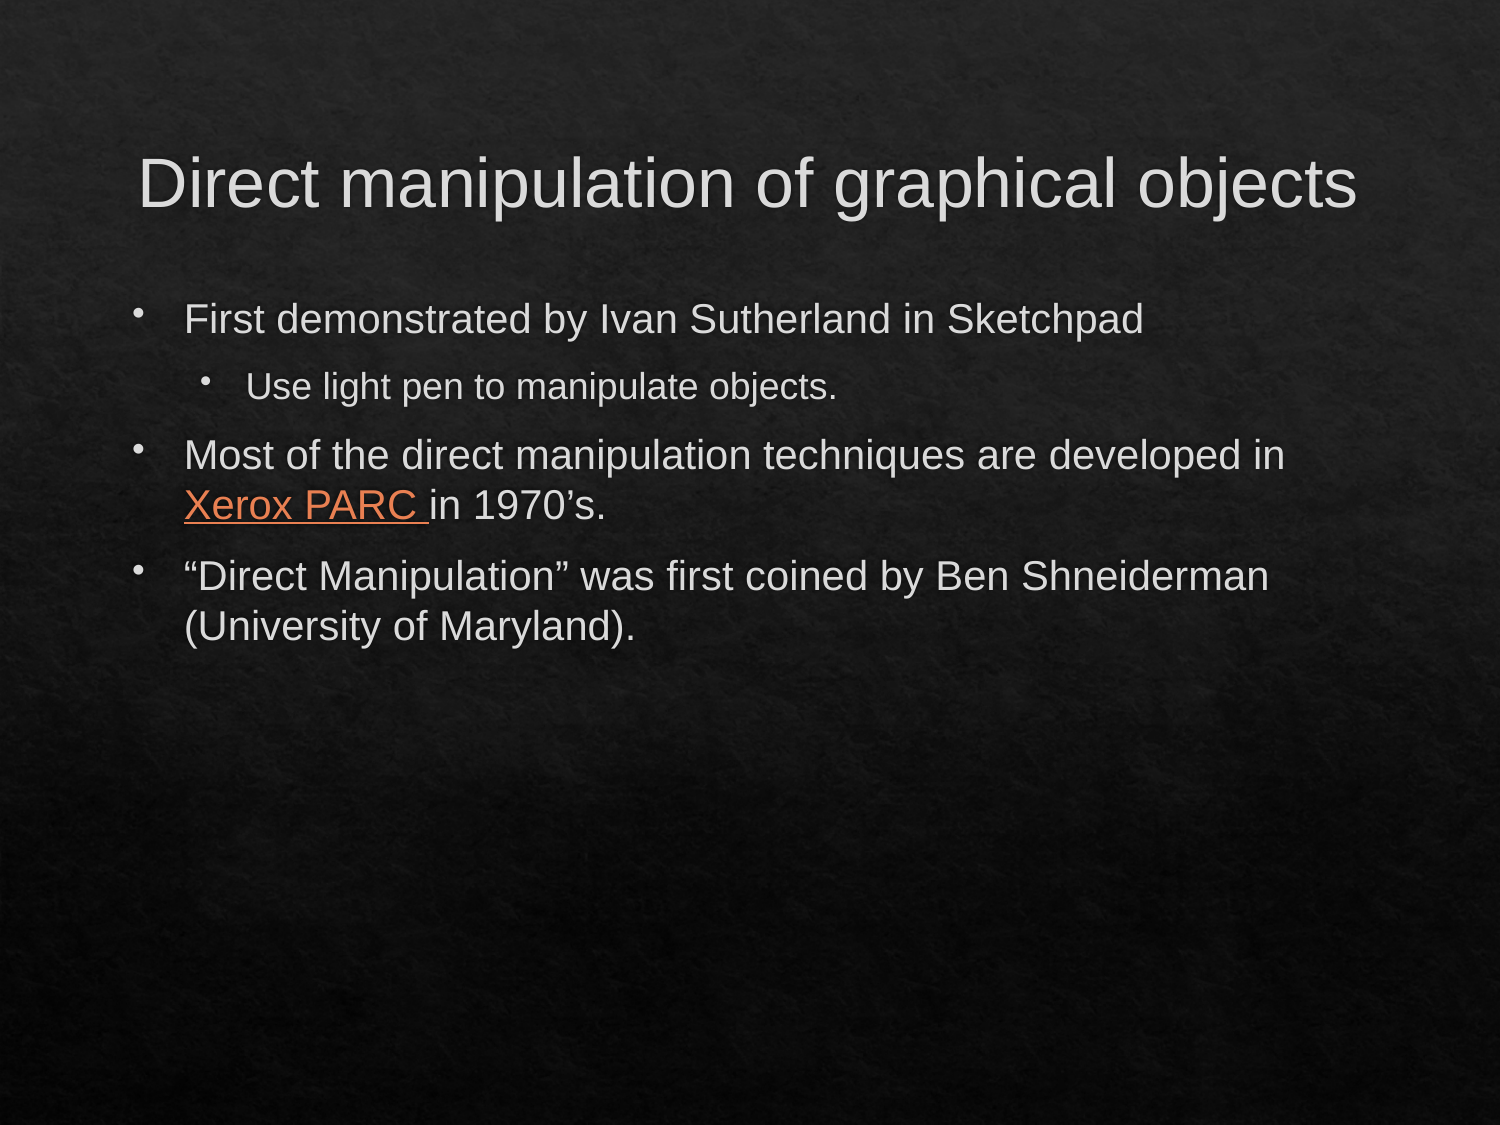

# Direct manipulation of graphical objects
First demonstrated by Ivan Sutherland in Sketchpad
Use light pen to manipulate objects.
Most of the direct manipulation techniques are developed in Xerox PARC in 1970’s.
“Direct Manipulation” was first coined by Ben Shneiderman (University of Maryland).